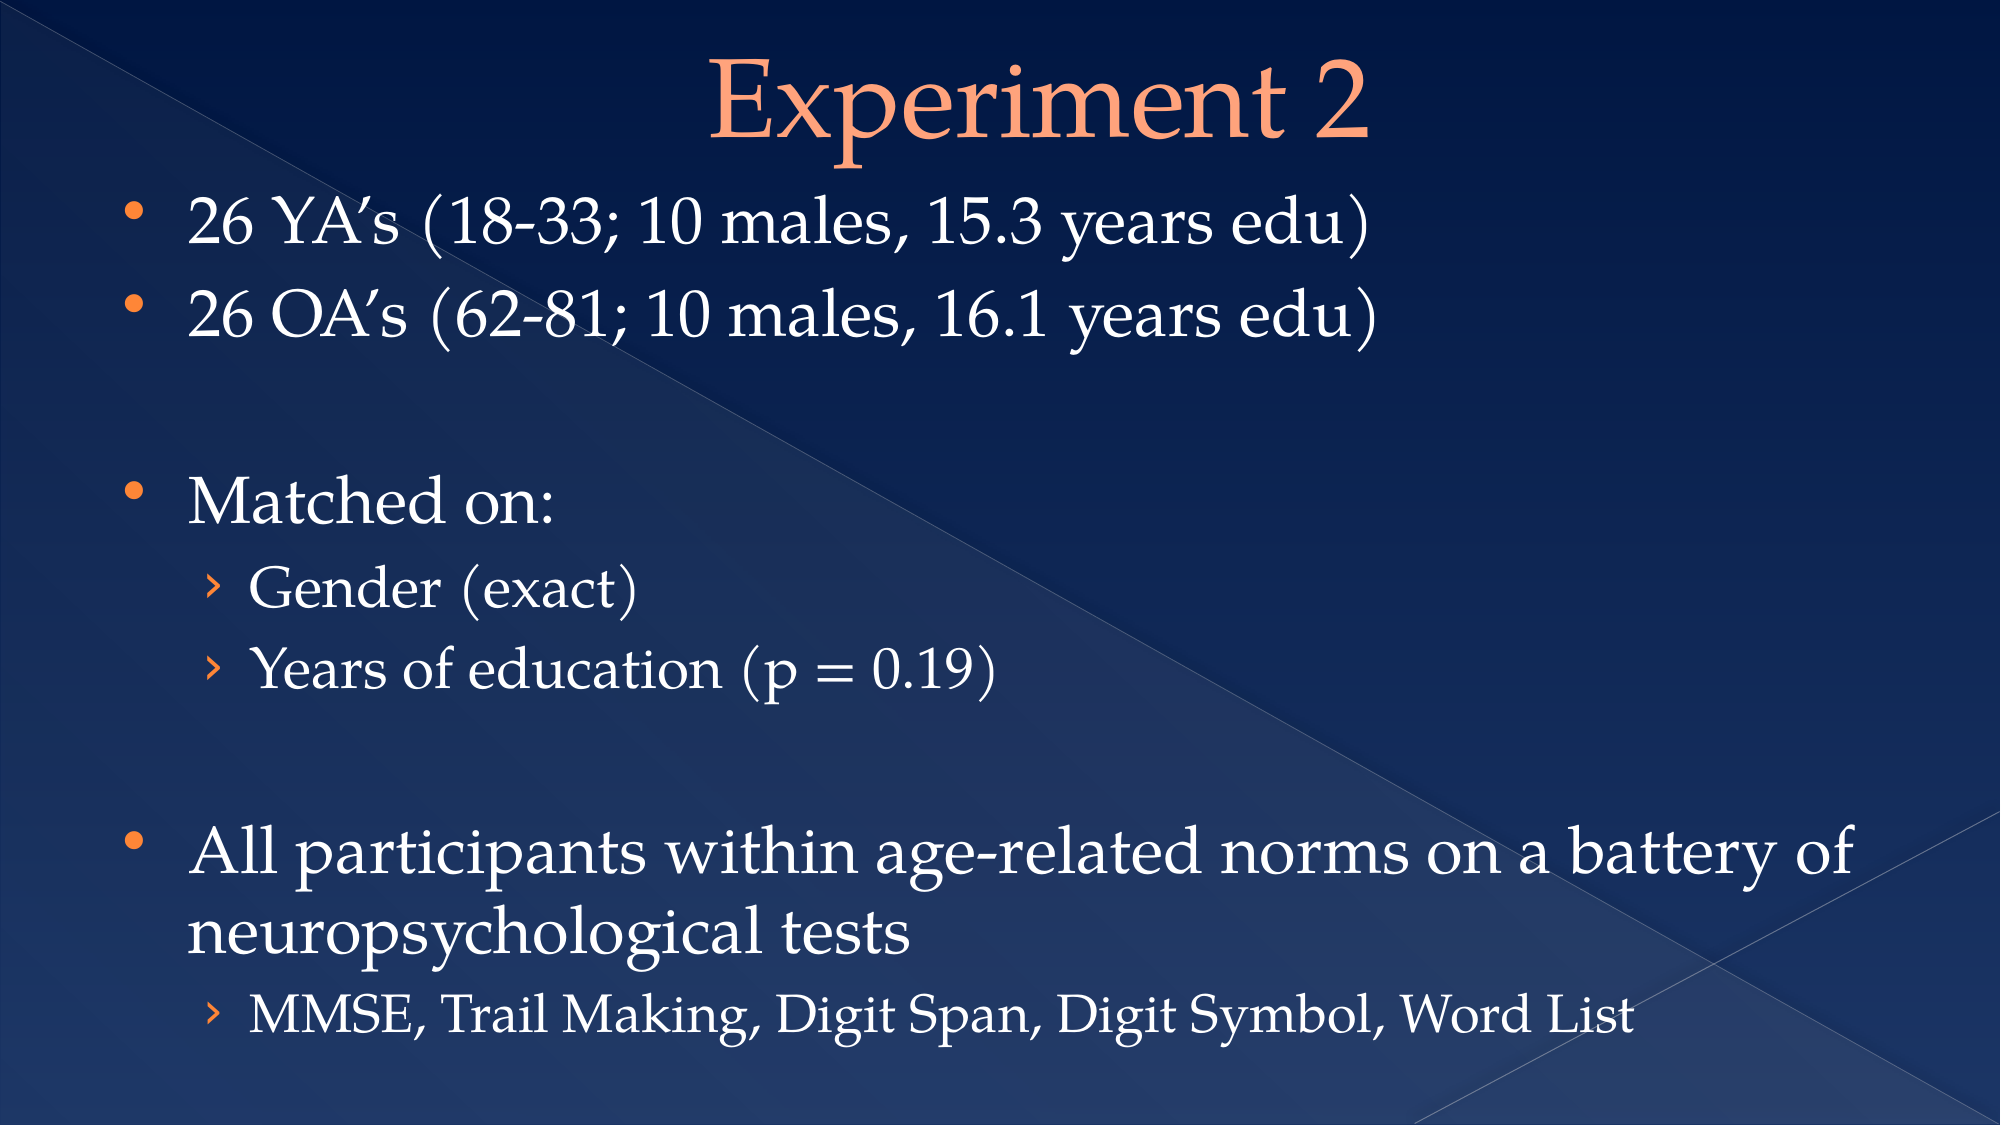

Experiment 2
26 YA’s (18-33; 10 males, 15.3 years edu)
26 OA’s (62-81; 10 males, 16.1 years edu)

Matched on:
Gender (exact)
Years of education (p = 0.19)

All participants within age-related norms on a battery of neuropsychological tests
MMSE, Trail Making, Digit Span, Digit Symbol, Word List